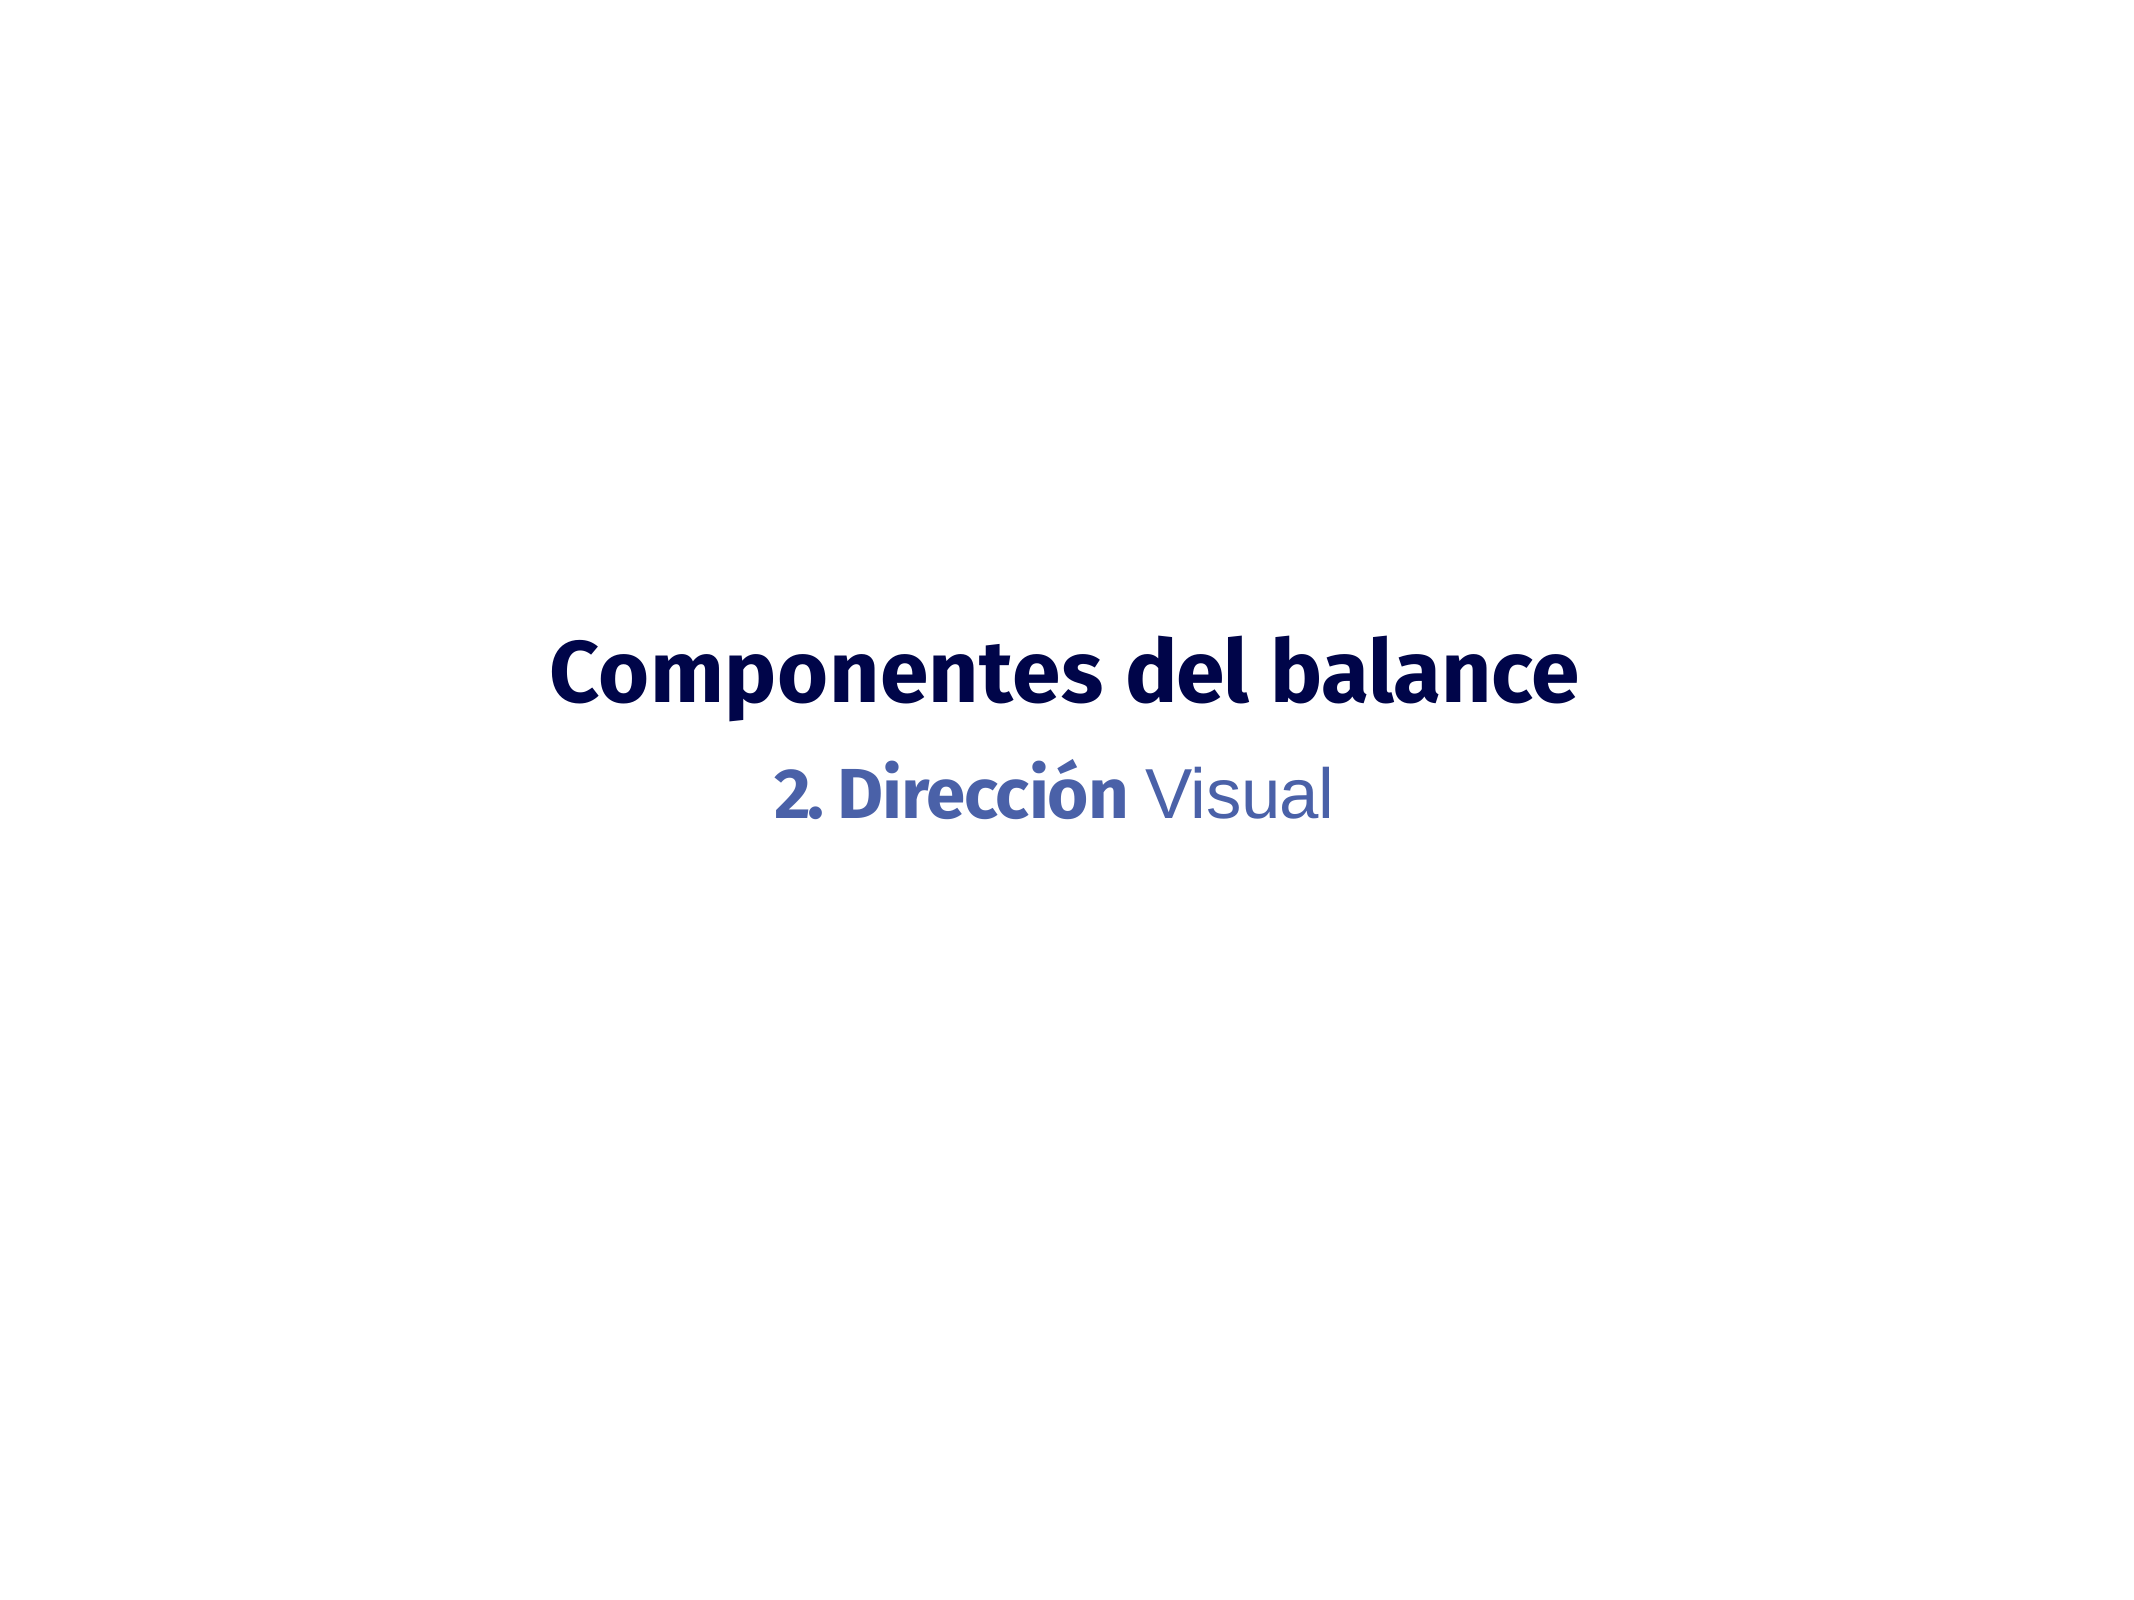

# Componentes del balance
2. Dirección Visual